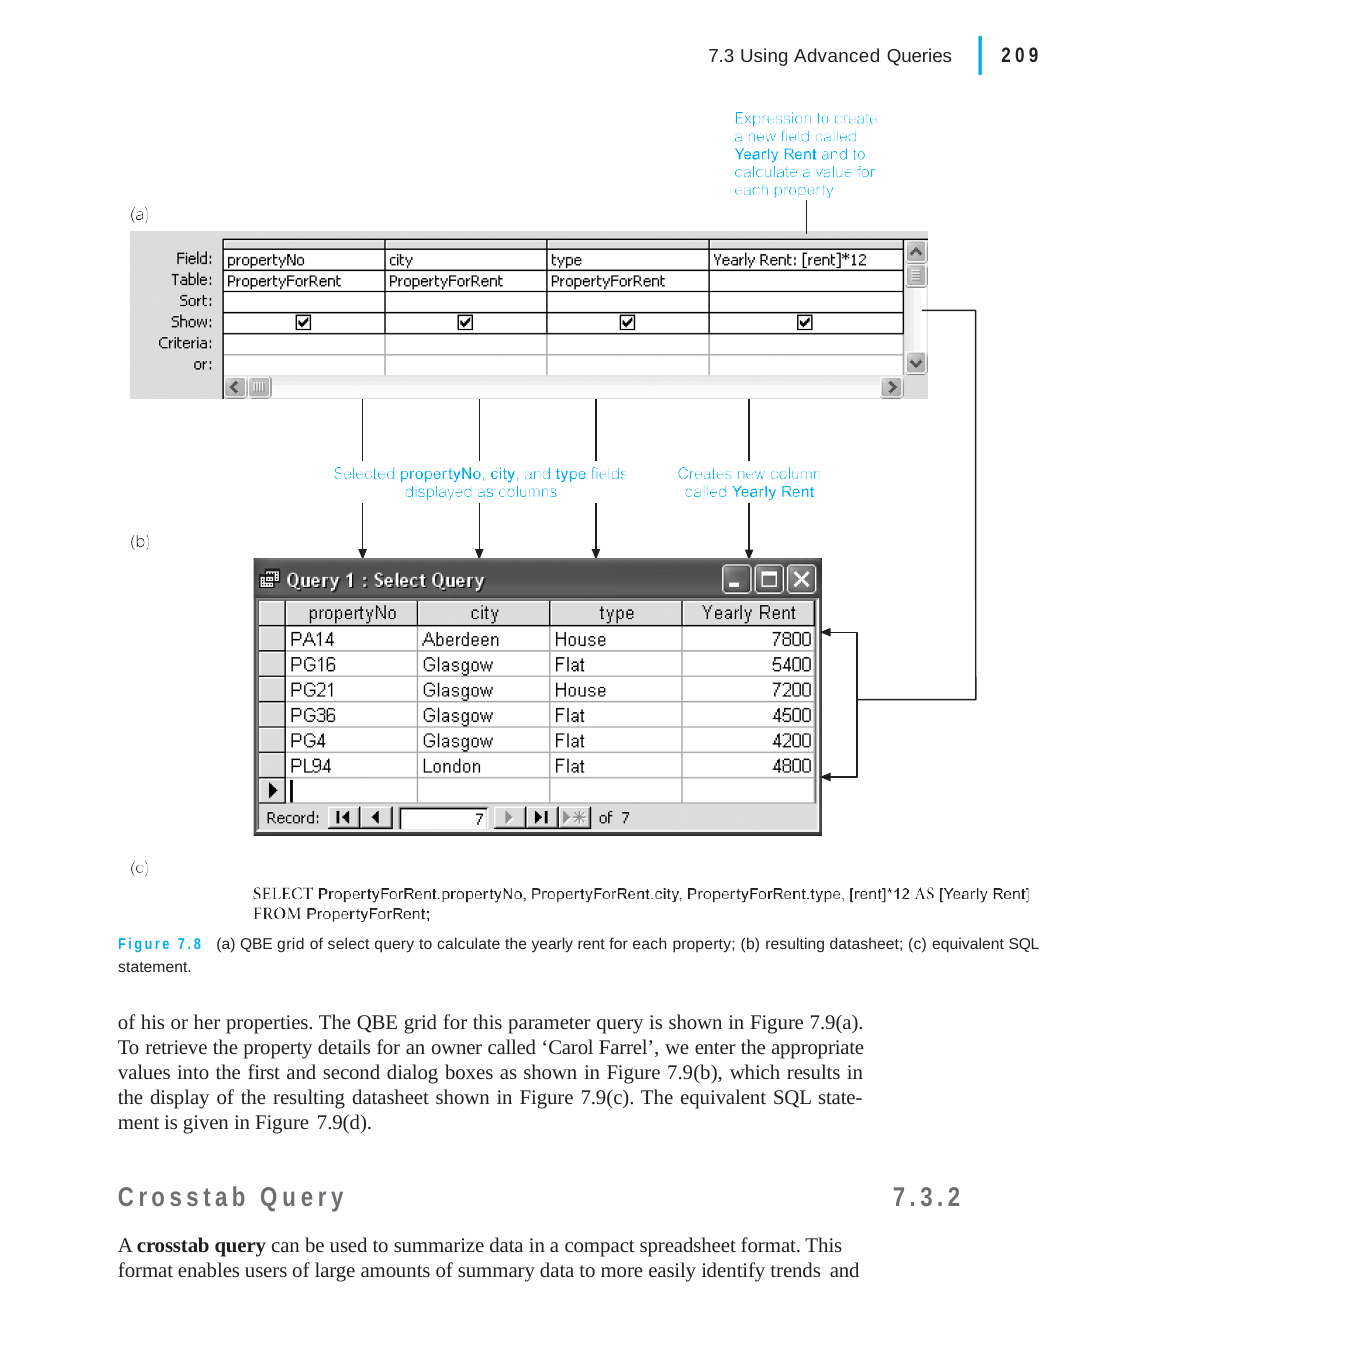

|
209
7.3 Using Advanced Queries

Figure 7.8 (a) QBE grid of select query to calculate the yearly rent for each property; (b) resulting datasheet; (c) equivalent SQL  statement.

of his or her properties. The QBE grid for this parameter query is shown in Figure 7.9(a).  To retrieve the property details for an owner called ‘Carol Farrel’, we enter the appropriate  values into the first and second dialog boxes as shown in Figure 7.9(b), which results in  the display of the resulting datasheet shown in Figure 7.9(c). The equivalent SQL state-  ment is given in Figure 7.9(d).
Crosstab Query
A crosstab query can be used to summarize data in a compact spreadsheet format. This  format enables users of large amounts of summary data to more easily identify trends and
7.3.2